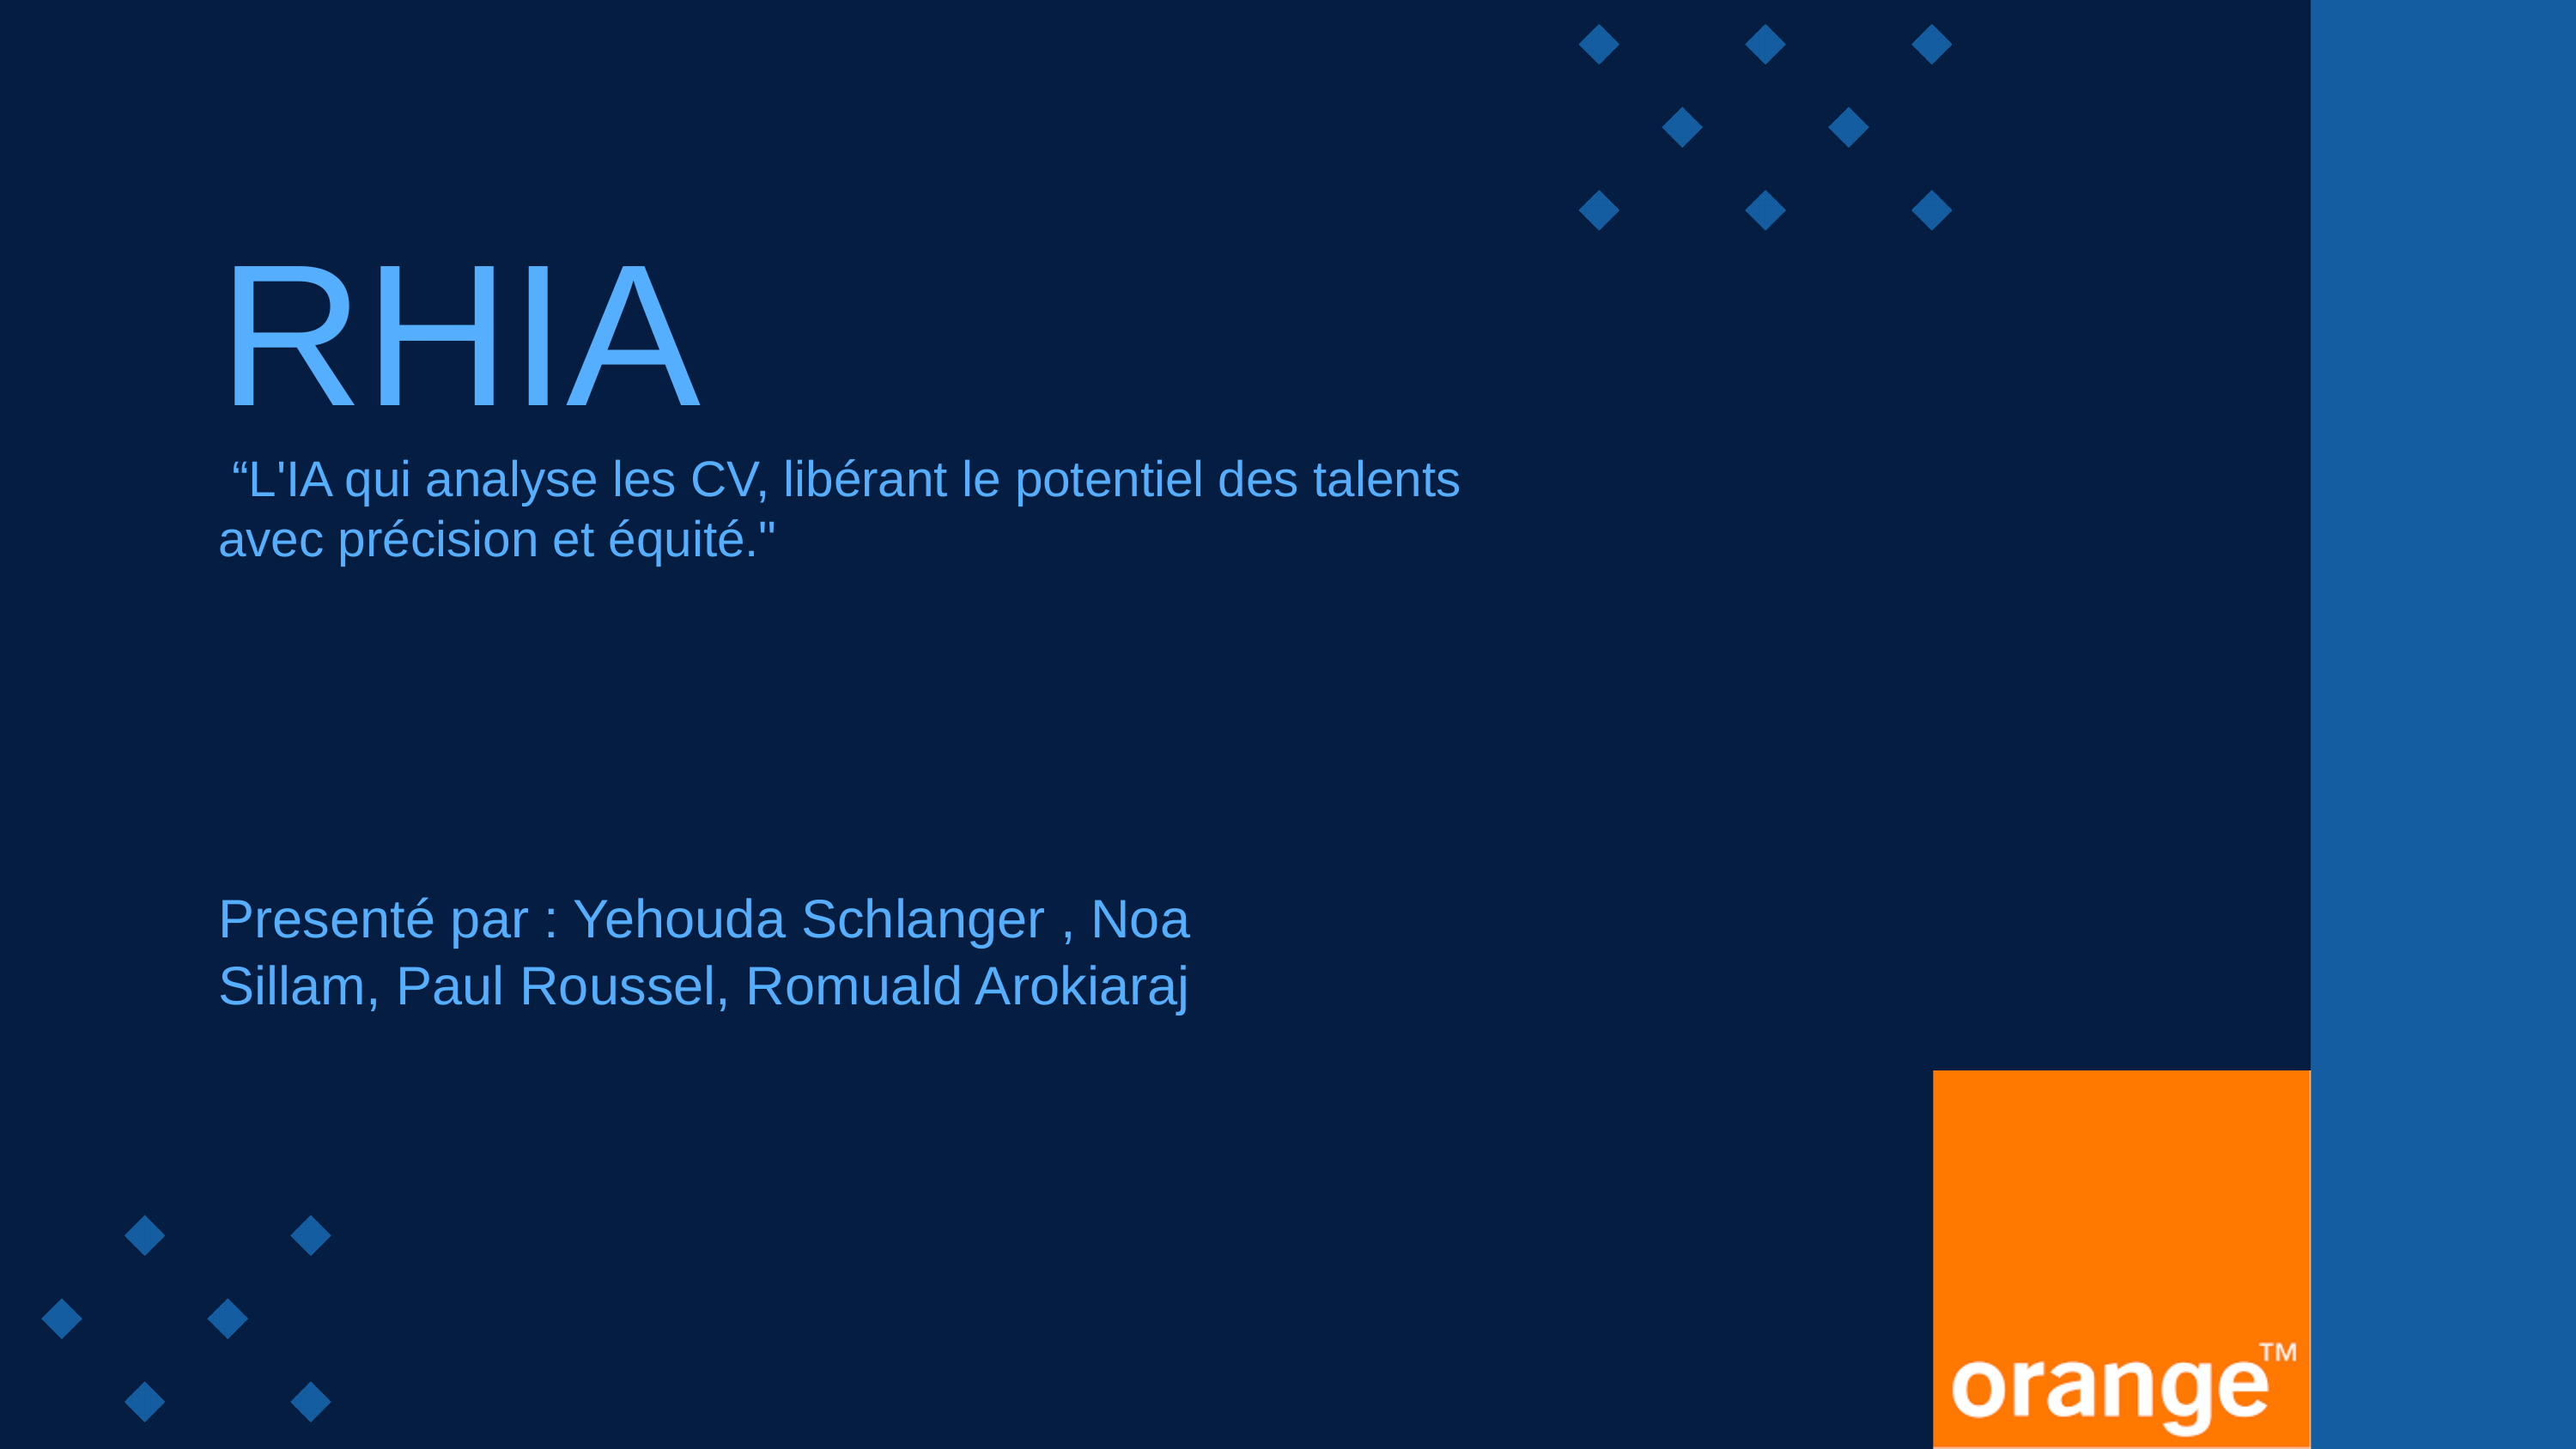

RHIA
 “L'IA qui analyse les CV, libérant le potentiel des talents avec précision et équité."

Presenté par : Yehouda Schlanger , Noa Sillam, Paul Roussel, Romuald Arokiaraj